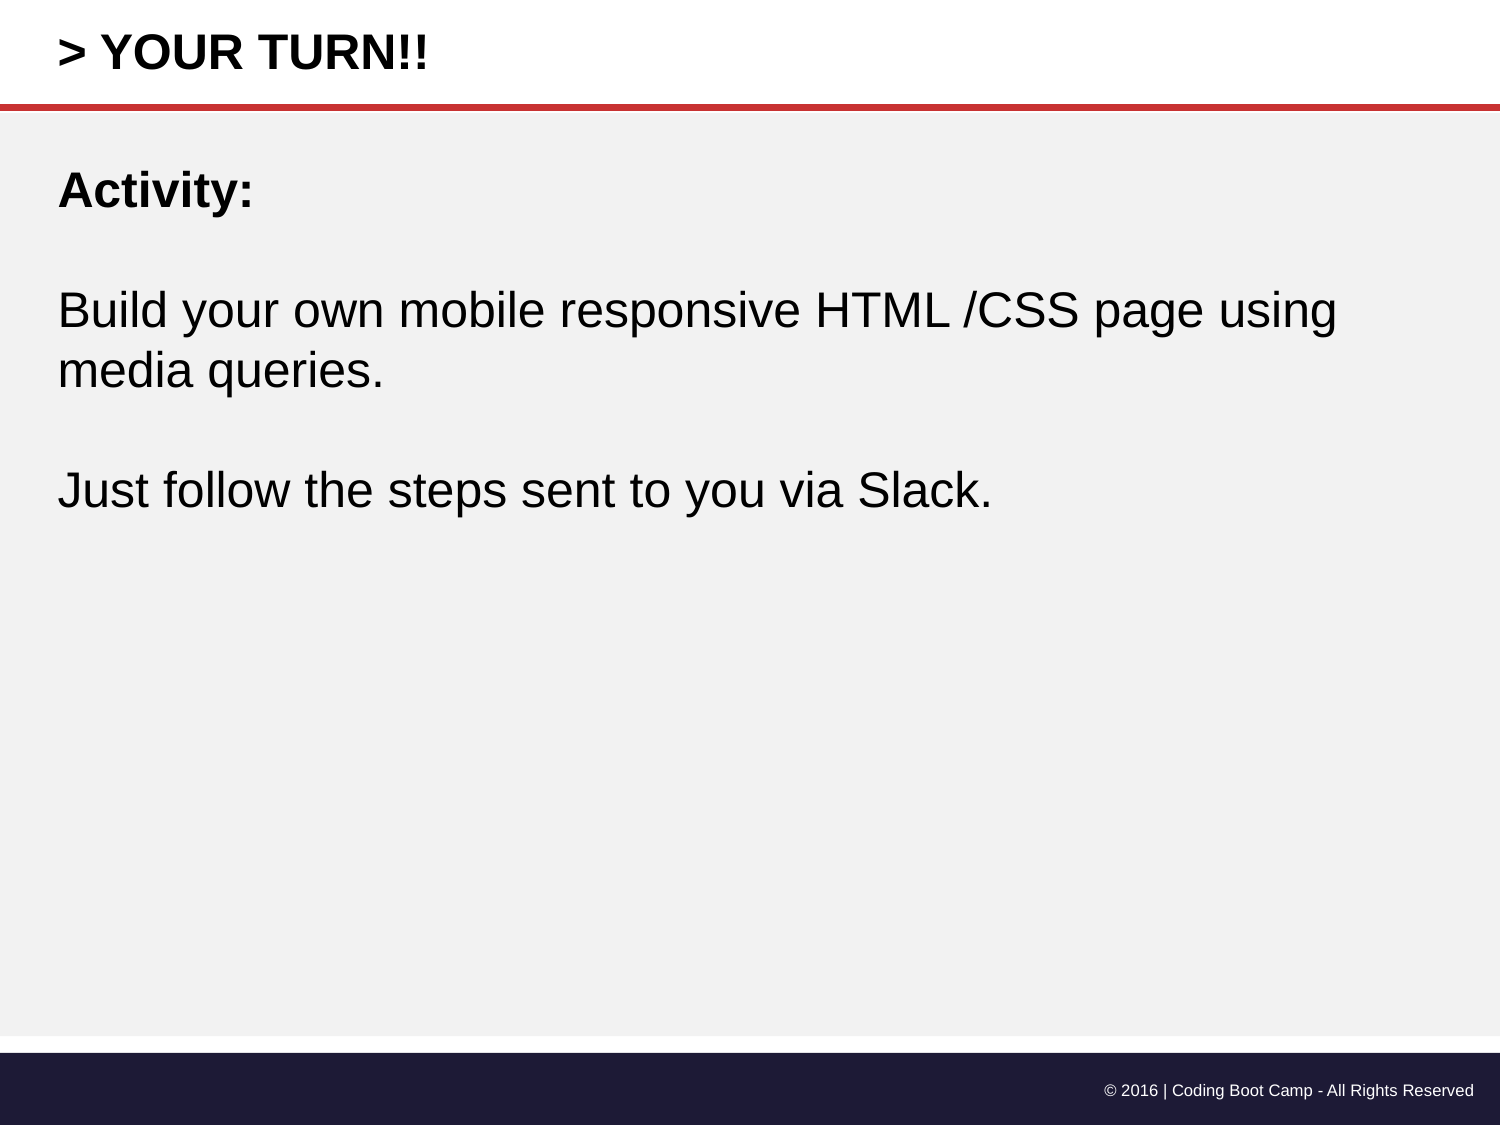

# > YOUR TURN!!

Activity:

Build your own mobile responsive HTML /CSS page using media queries.

Just follow the steps sent to you via Slack.